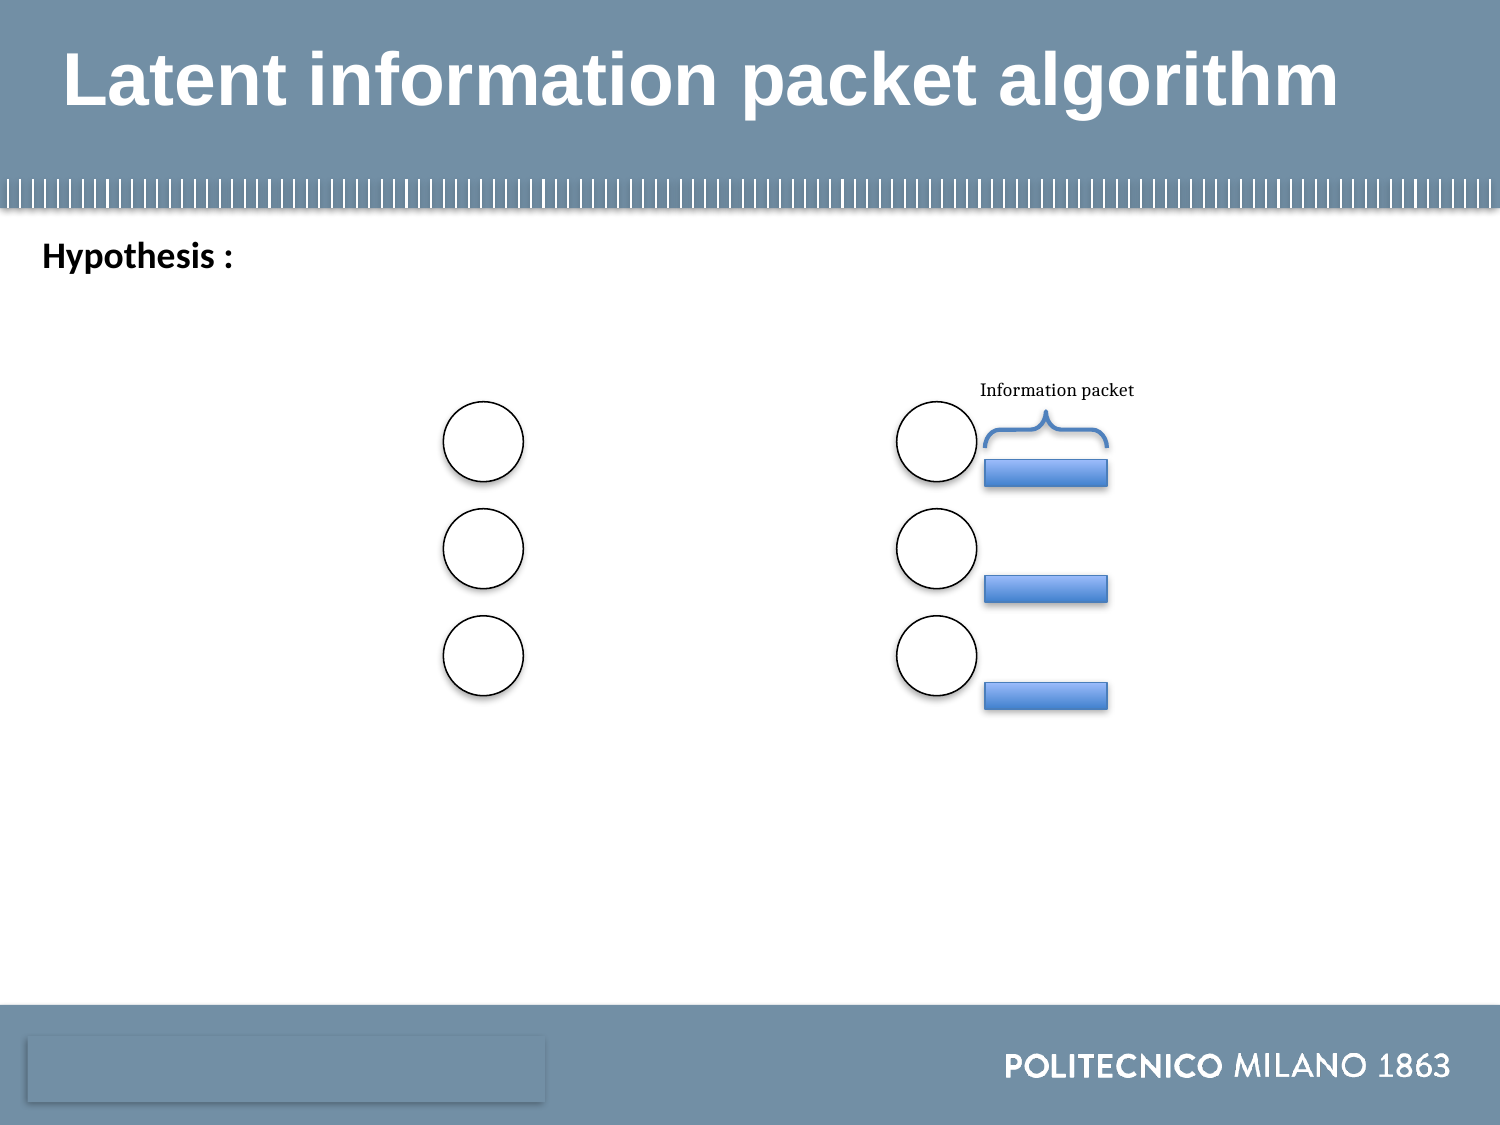

# Latent information packet algorithm
Hypothesis :

Information packet